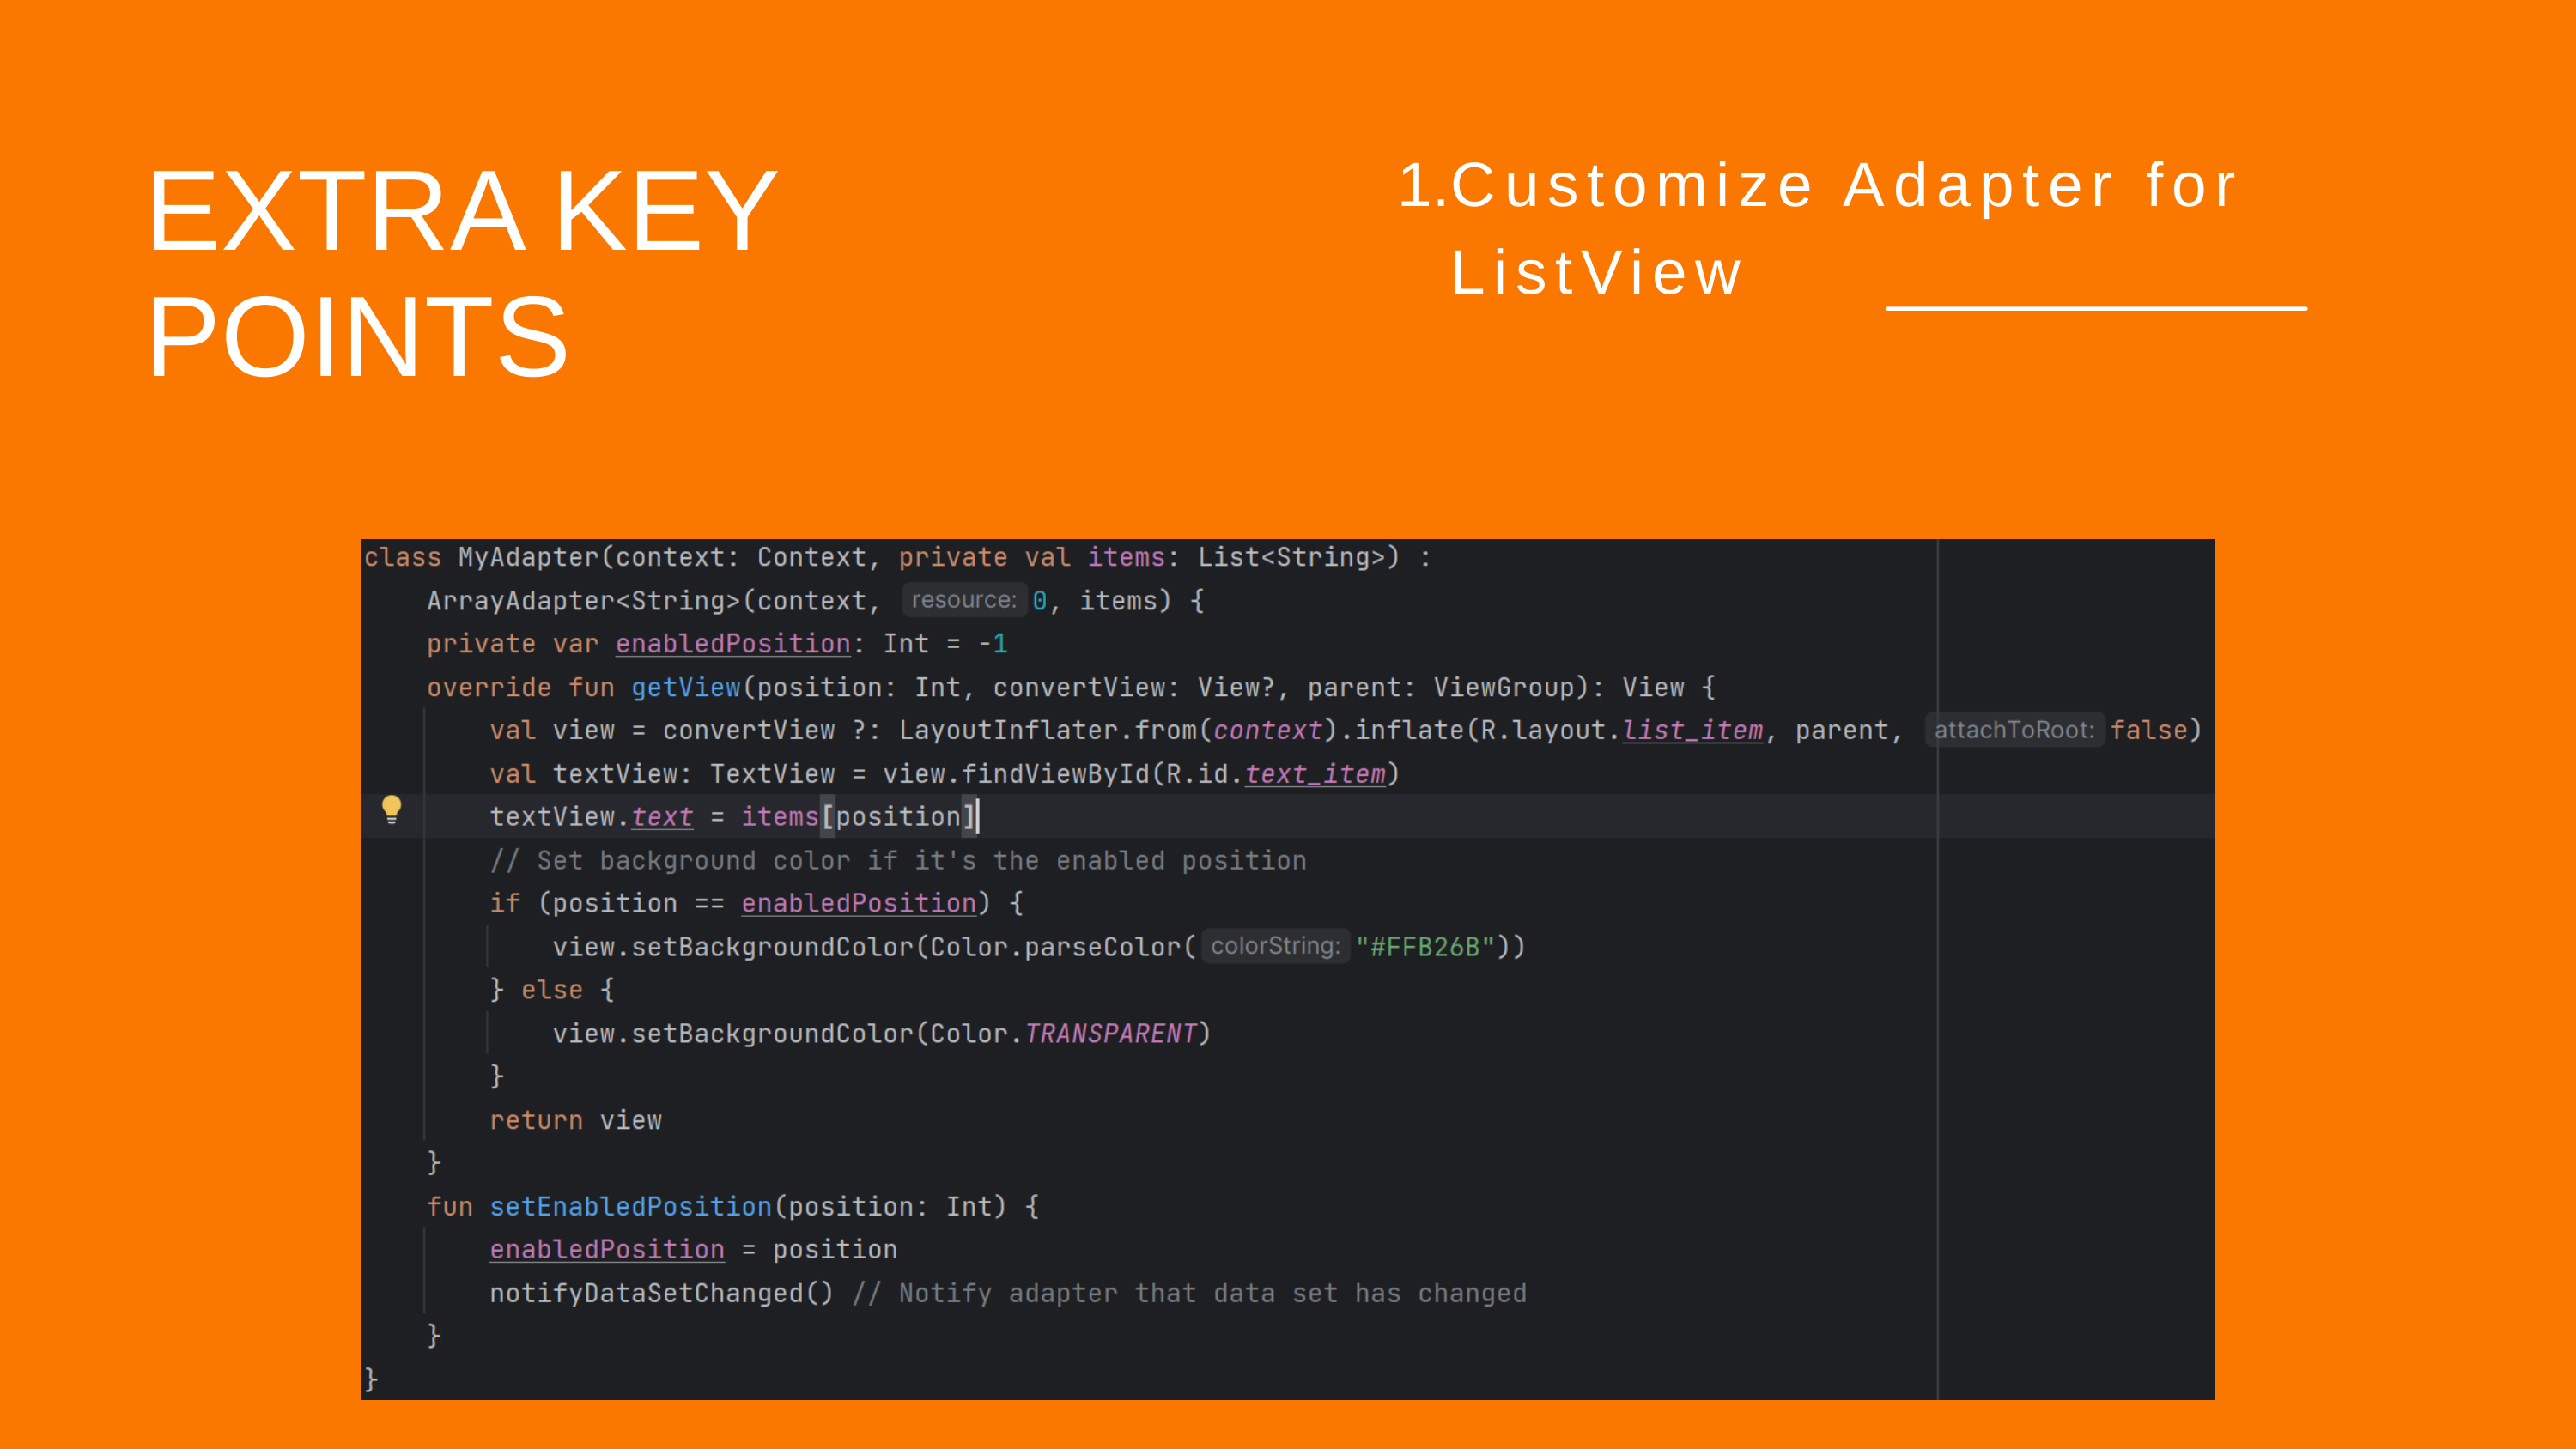

Customize Adapter for ListView
EXTRA KEY POINTS